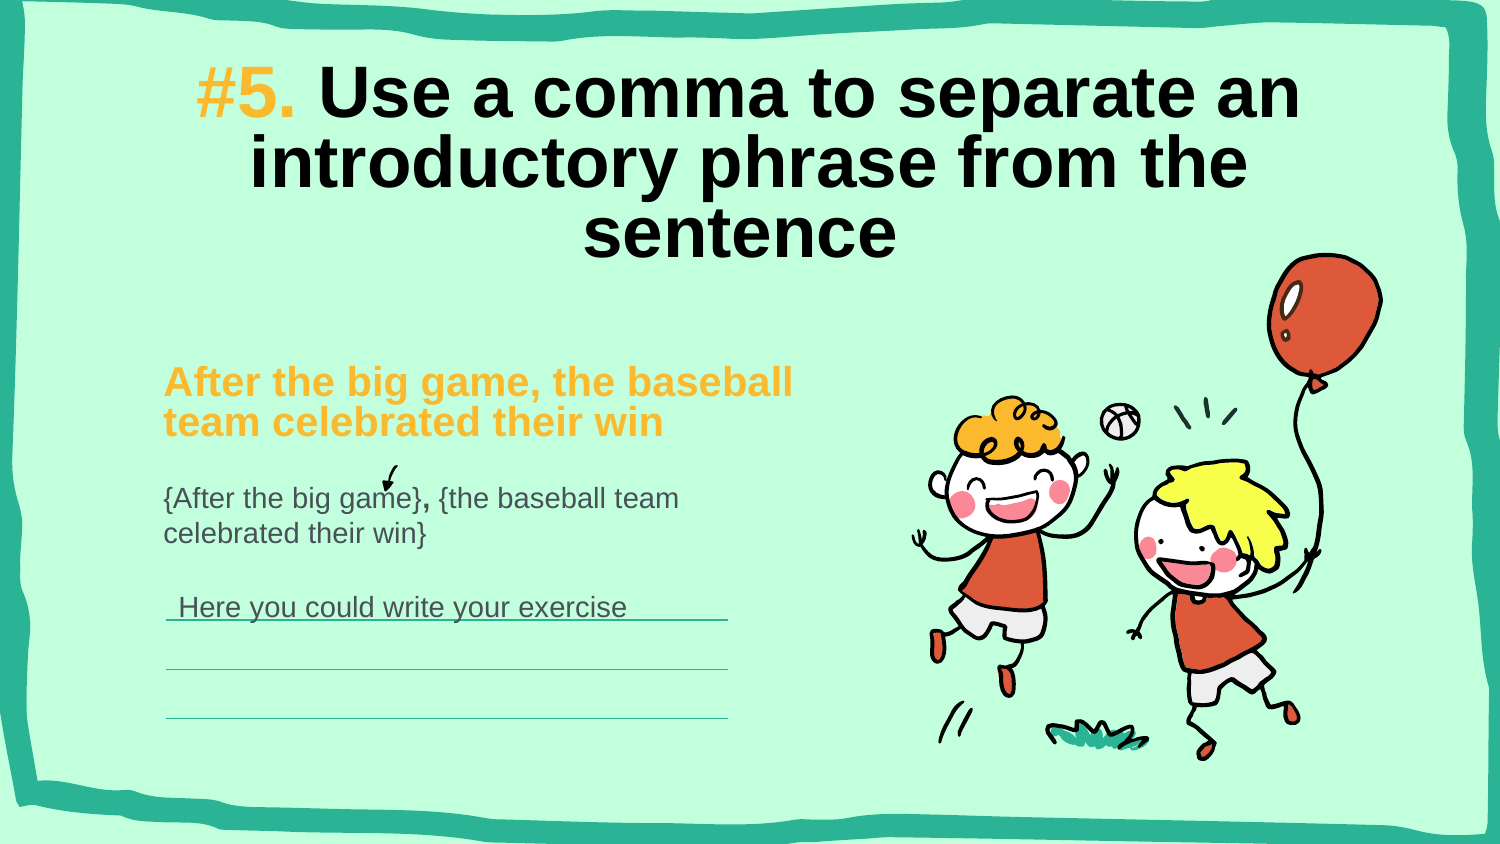

# #5. Use a comma to separate an introductory phrase from the sentence

After the big game, the baseball team celebrated their win

{After the big game}, {the baseball team celebrated their win}

Here you could write your exercise